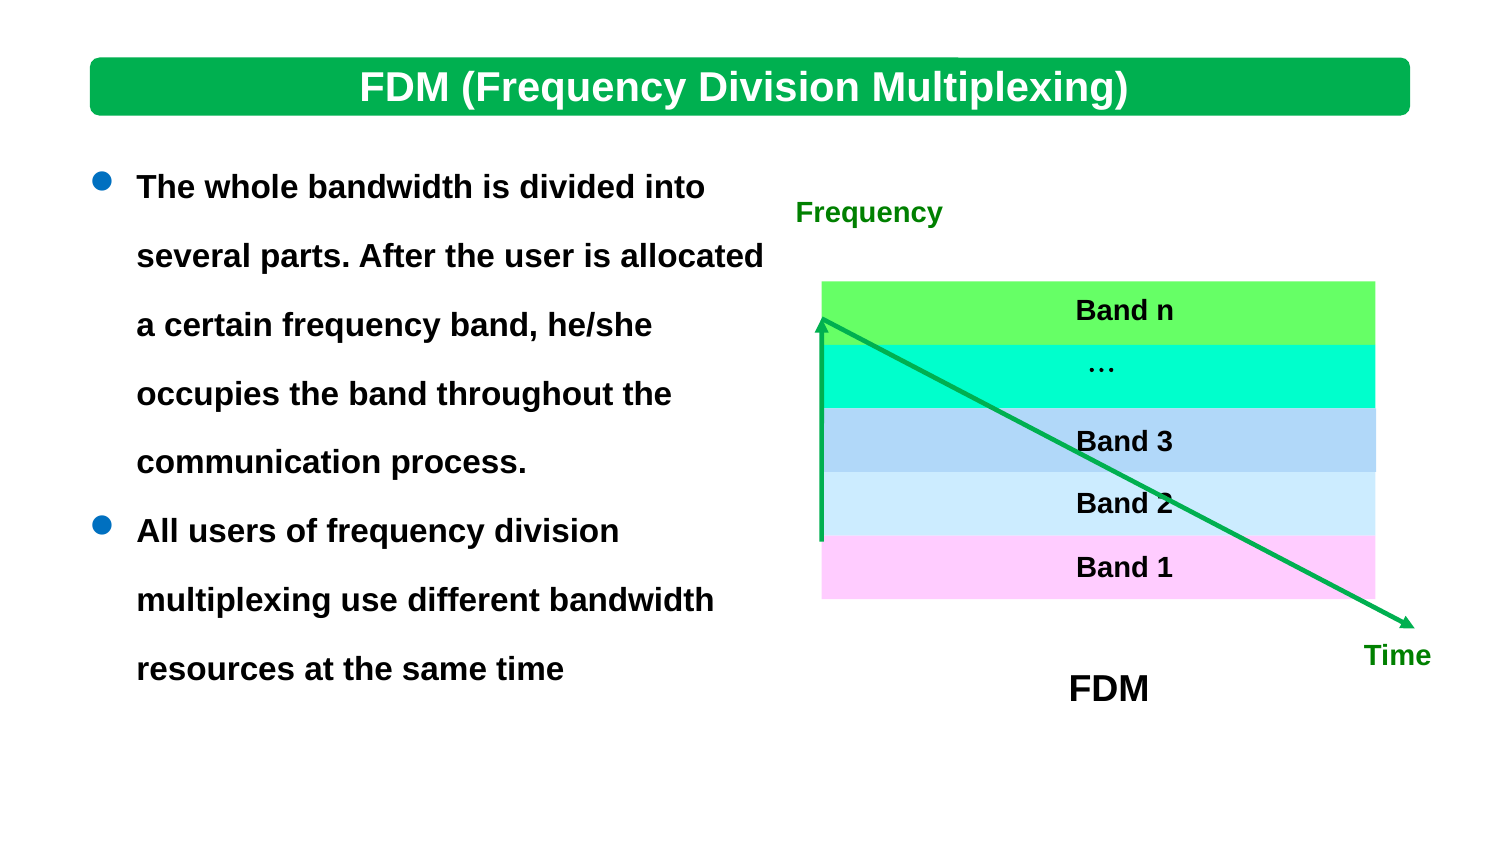

FDM (Frequency Division Multiplexing)

The whole bandwidth is divided into several parts. After the user is allocated a certain frequency band, he/she occupies the band throughout the communication process.
All users of frequency division multiplexing use different bandwidth resources at the same time
Frequency

Band n

…

Band 3

Band 2

Band 1
Time
FDM